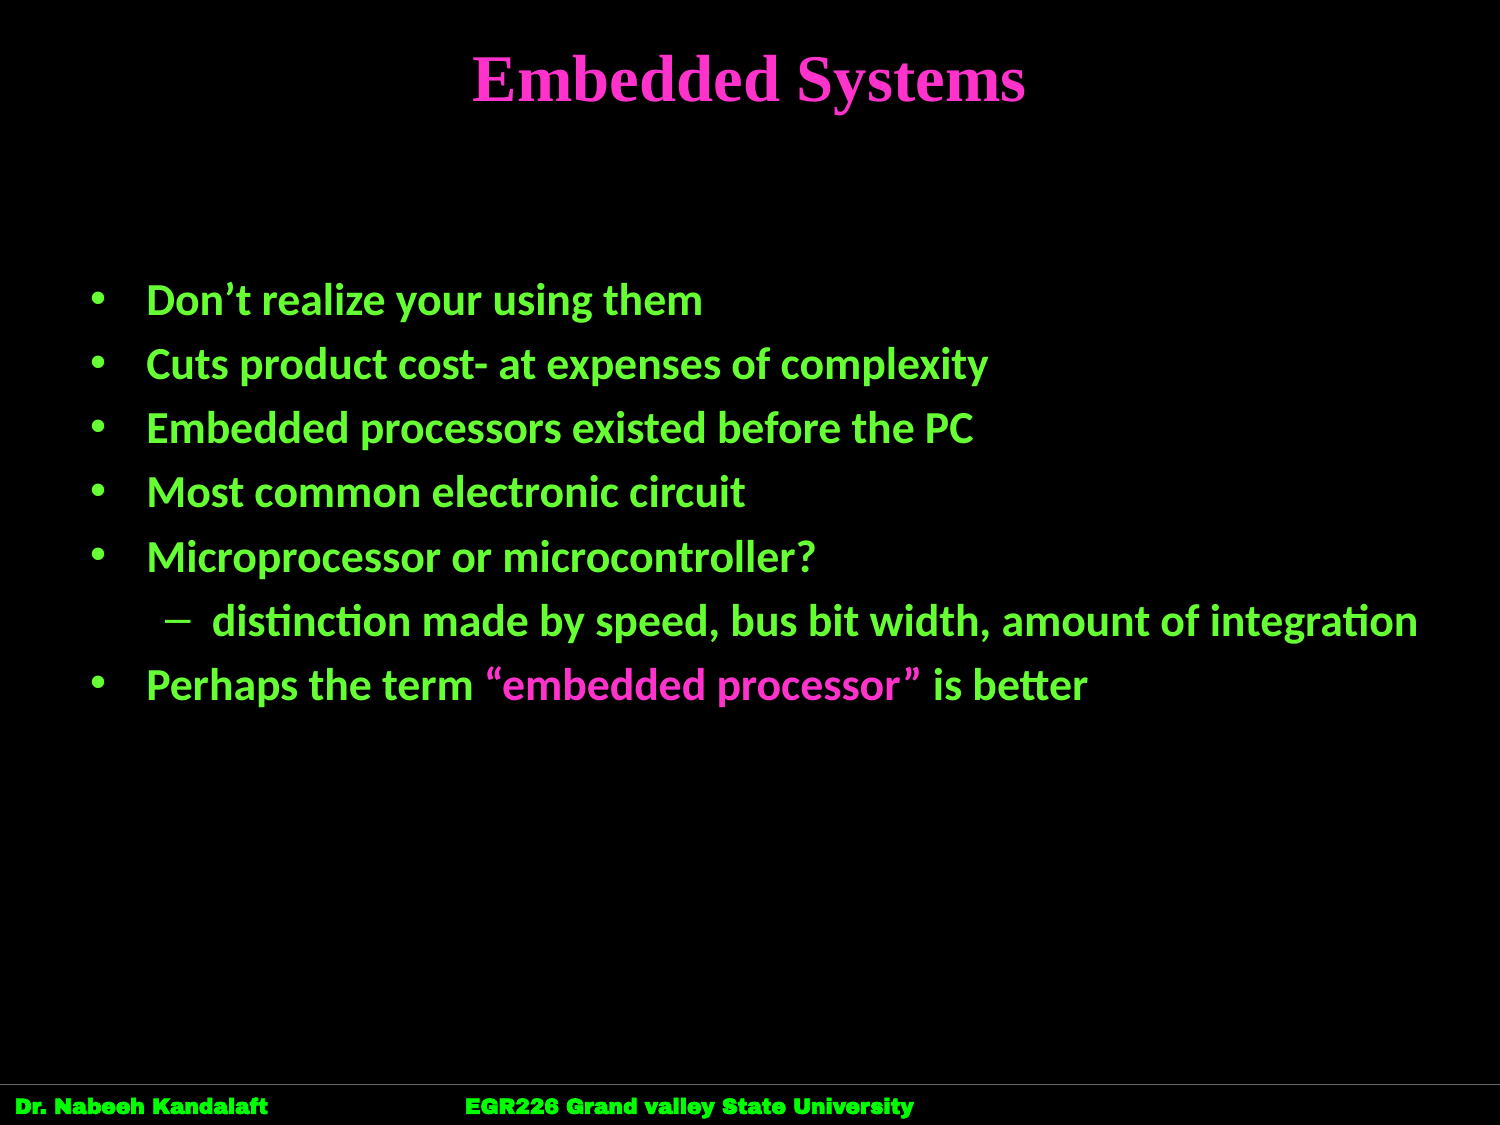

# Embedded Systems
Don’t realize your using them
Cuts product cost- at expenses of complexity
Embedded processors existed before the PC
Most common electronic circuit
Microprocessor or microcontroller?
distinction made by speed, bus bit width, amount of integration
Perhaps the term “embedded processor” is better
Dr. Nabeeh Kandalaft		EGR226 Grand valley State University